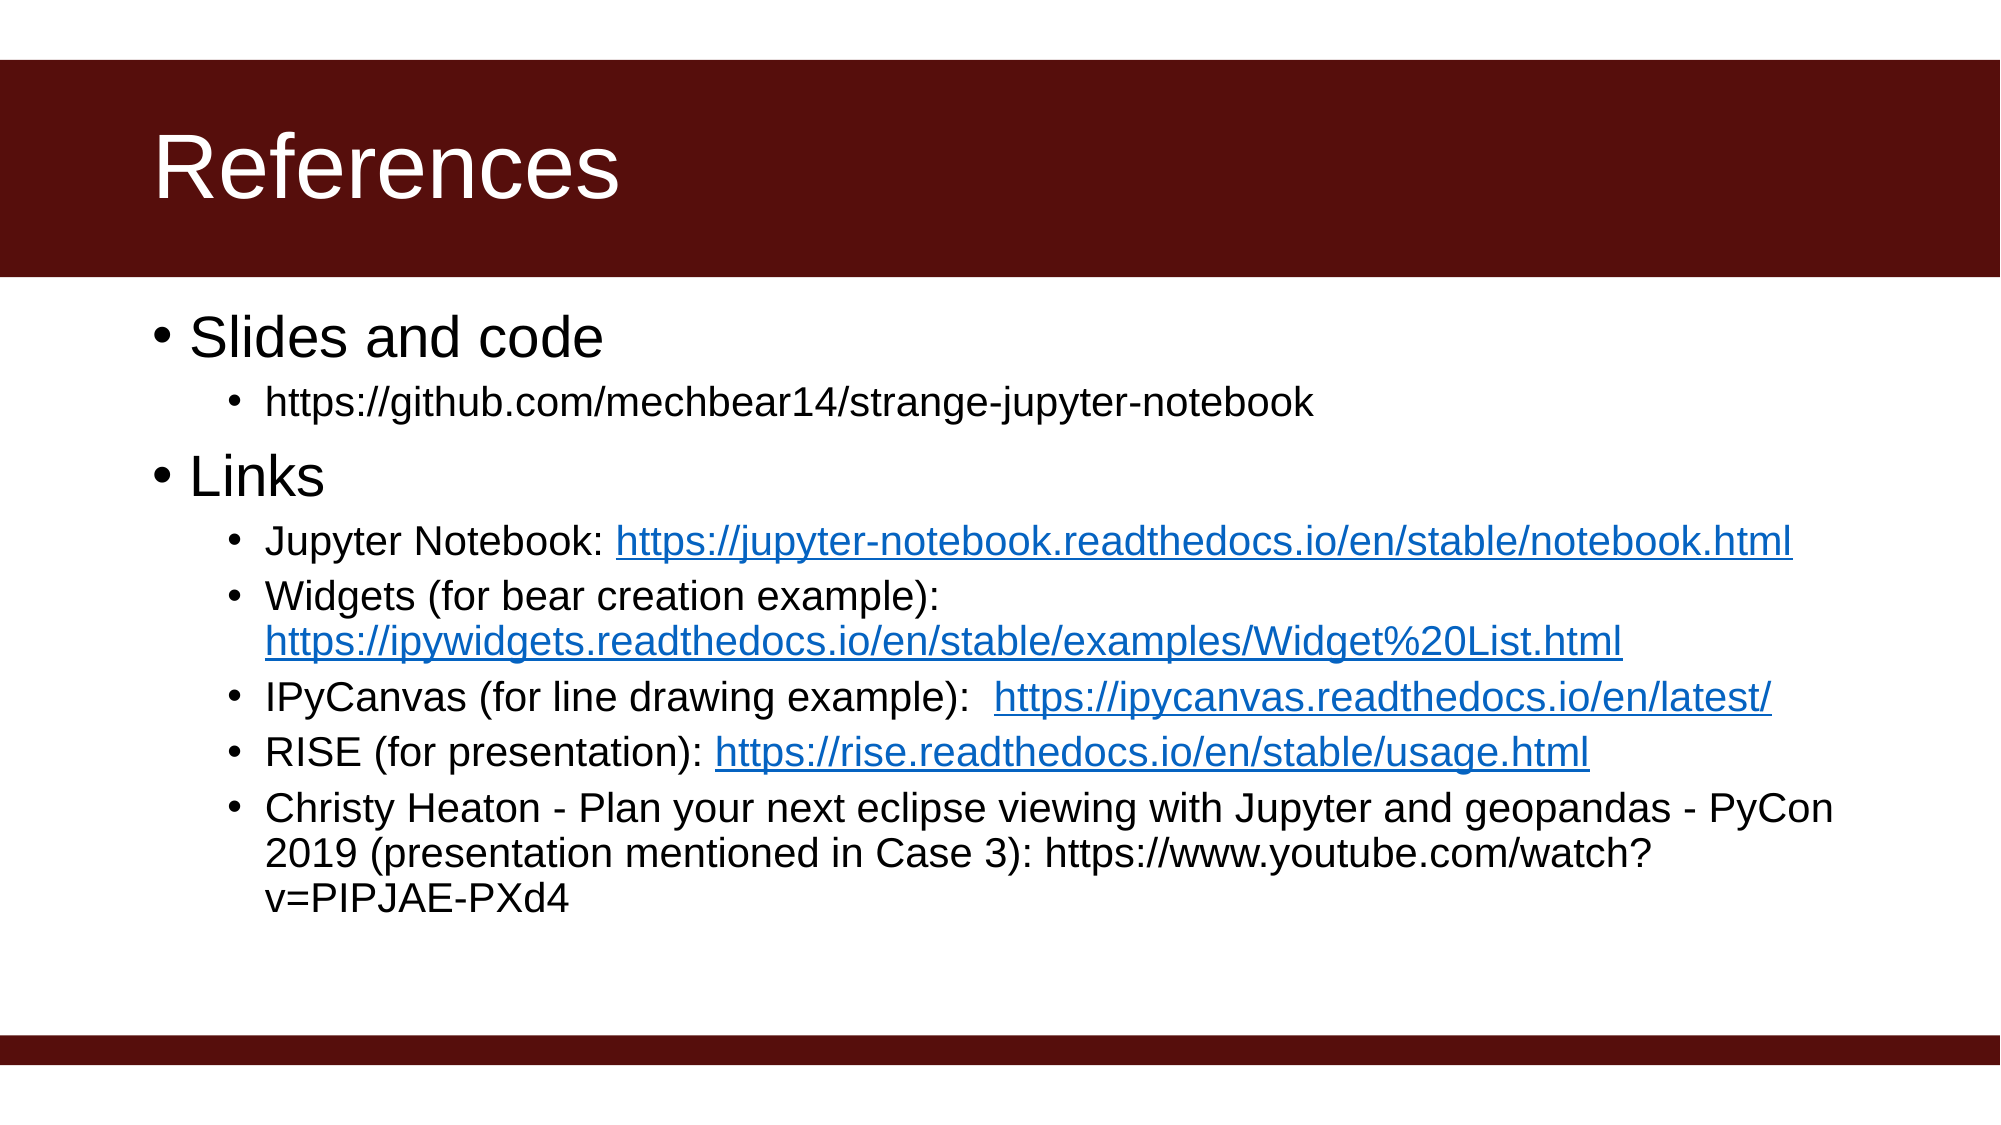

# References
Slides and code
https://github.com/mechbear14/strange-jupyter-notebook
Links
Jupyter Notebook: https://jupyter-notebook.readthedocs.io/en/stable/notebook.html
Widgets (for bear creation example): https://ipywidgets.readthedocs.io/en/stable/examples/Widget%20List.html
IPyCanvas (for line drawing example):  https://ipycanvas.readthedocs.io/en/latest/
RISE (for presentation): https://rise.readthedocs.io/en/stable/usage.html
Christy Heaton - Plan your next eclipse viewing with Jupyter and geopandas - PyCon 2019 (presentation mentioned in Case 3): https://www.youtube.com/watch?v=PIPJAE-PXd4